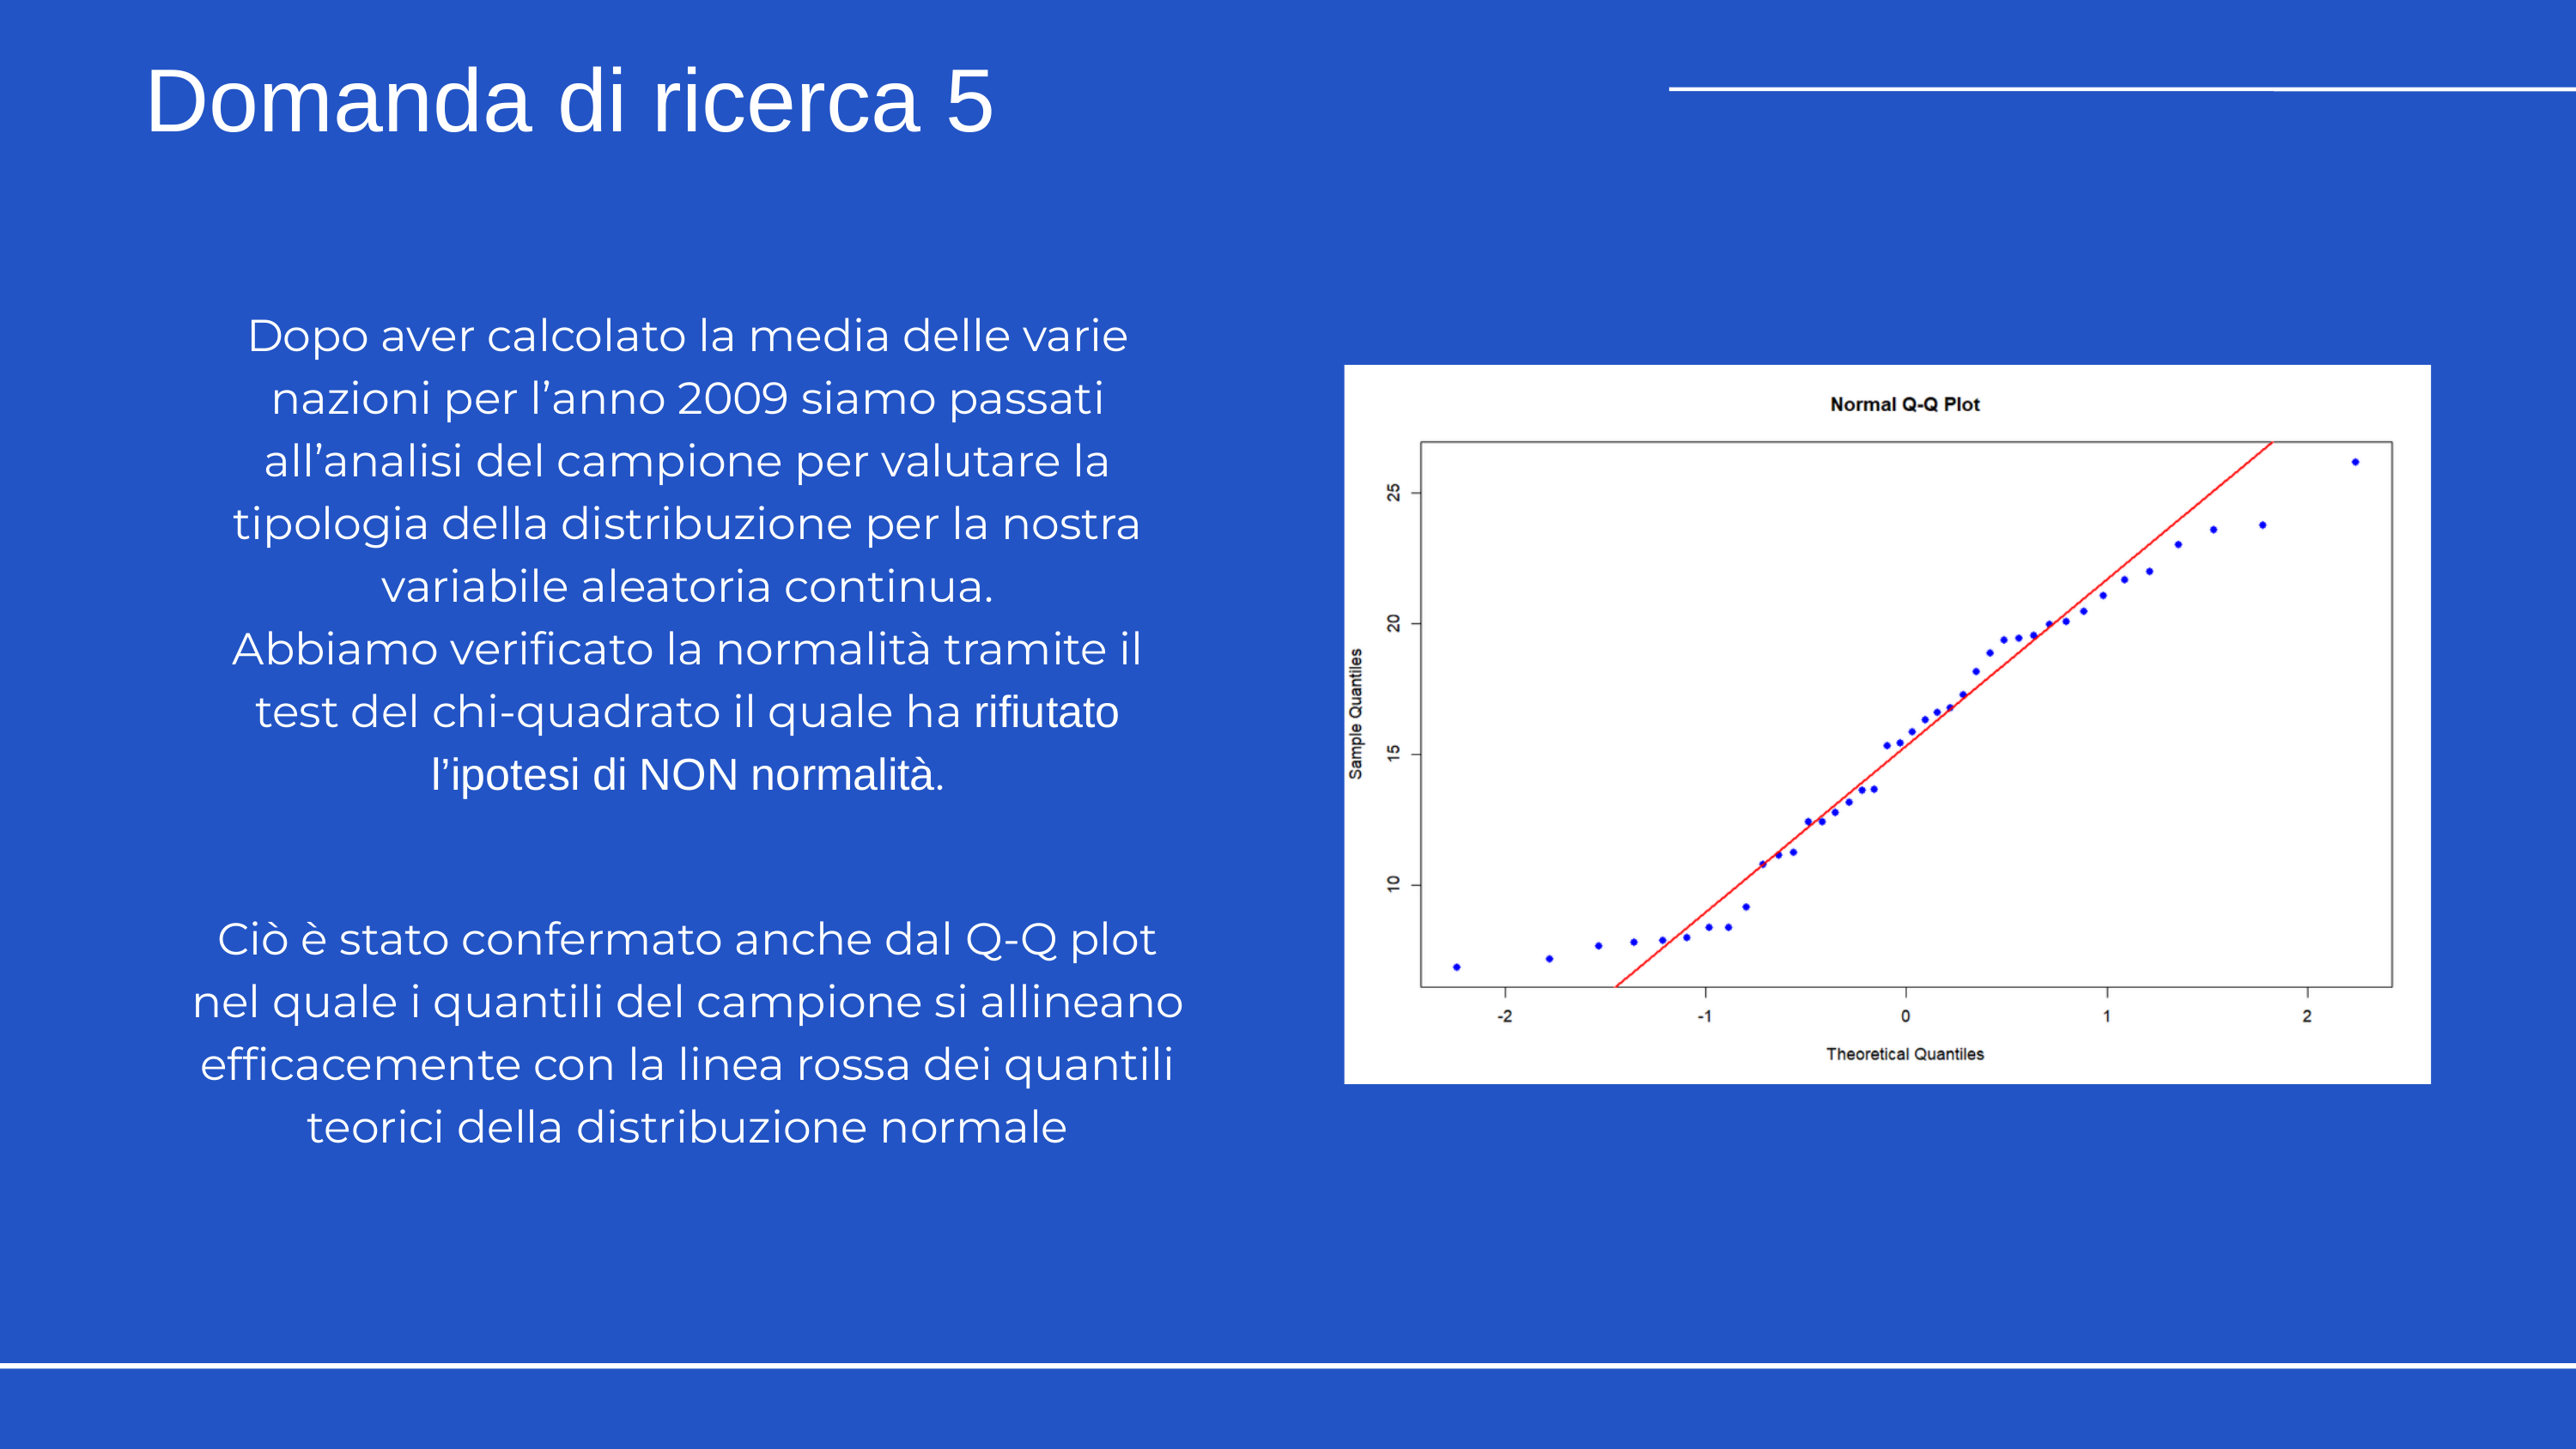

Domanda di ricerca 5

Dopo aver calcolato la media delle varie nazioni per l’anno 2009 siamo passati all’analisi del campione per valutare la tipologia della distribuzione per la nostra variabile aleatoria continua.
Abbiamo verificato la normalità tramite il test del chi-quadrato il quale ha rifiutato l’ipotesi di NON normalità.

Ciò è stato confermato anche dal Q-Q plot nel quale i quantili del campione si allineano efficacemente con la linea rossa dei quantili teorici della distribuzione normale